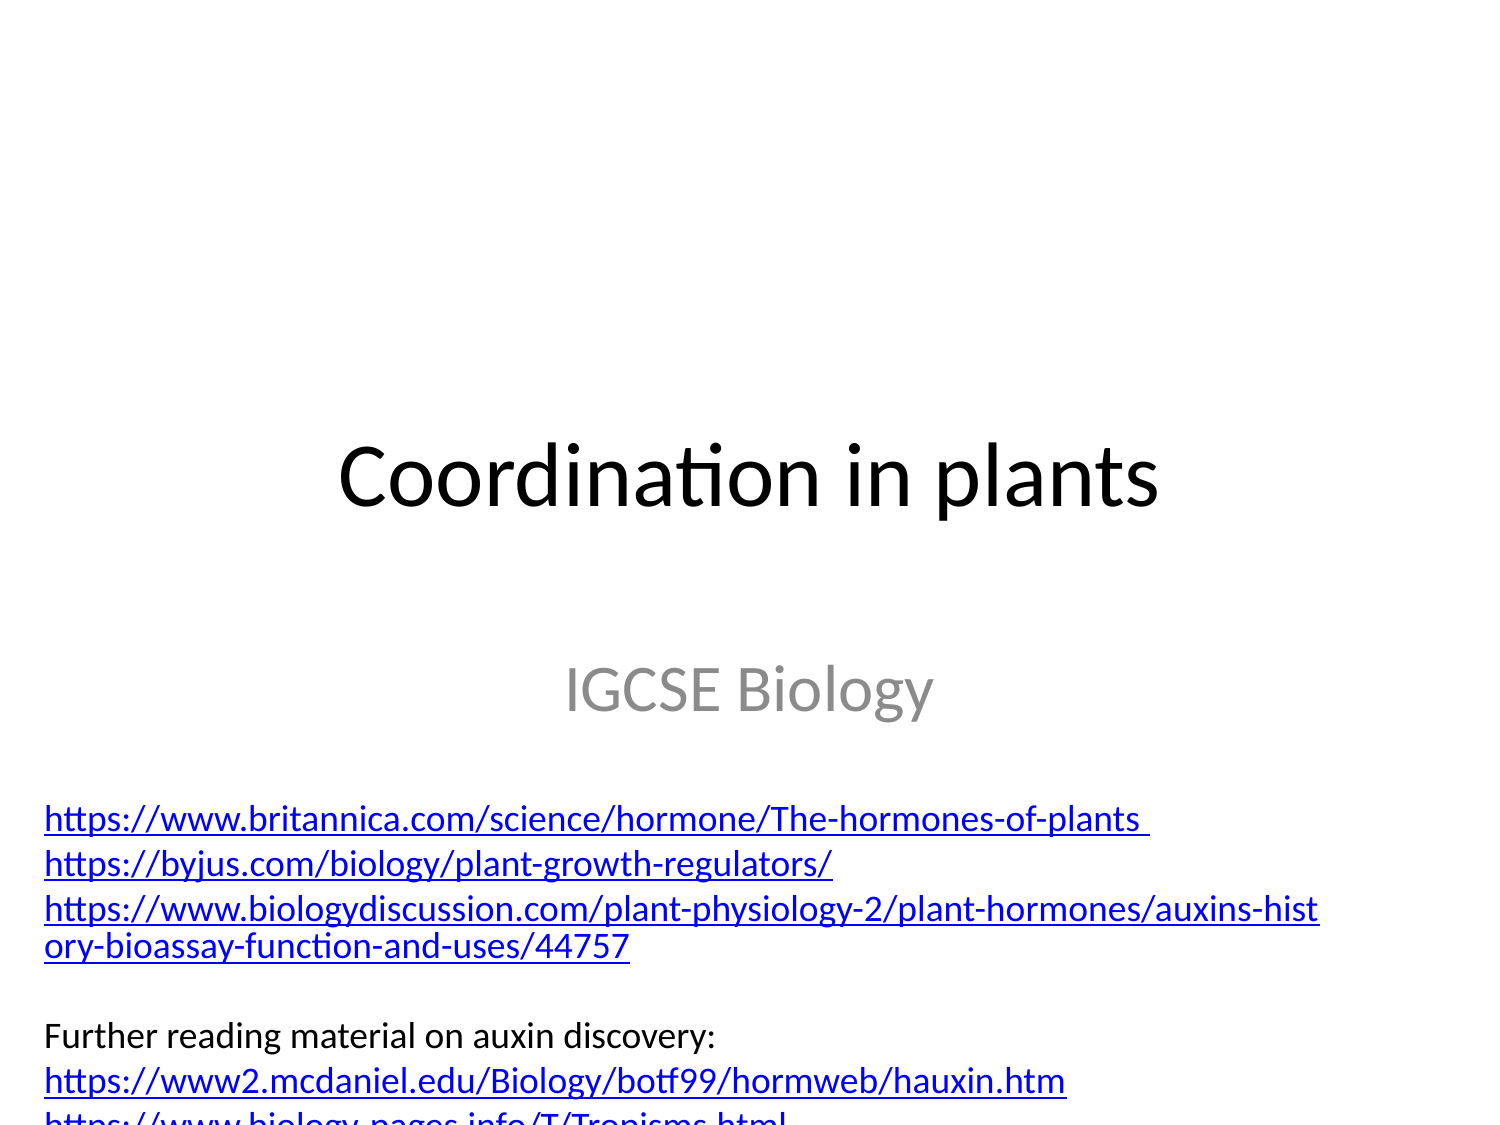

# Coordination in plants
IGCSE Biology
https://www.britannica.com/science/hormone/The-hormones-of-plants
https://byjus.com/biology/plant-growth-regulators/
https://www.biologydiscussion.com/plant-physiology-2/plant-hormones/auxins-history-bioassay-function-and-uses/44757
Further reading material on auxin discovery:
https://www2.mcdaniel.edu/Biology/botf99/hormweb/hauxin.htm
https://www.biology-pages.info/T/Tropisms.html